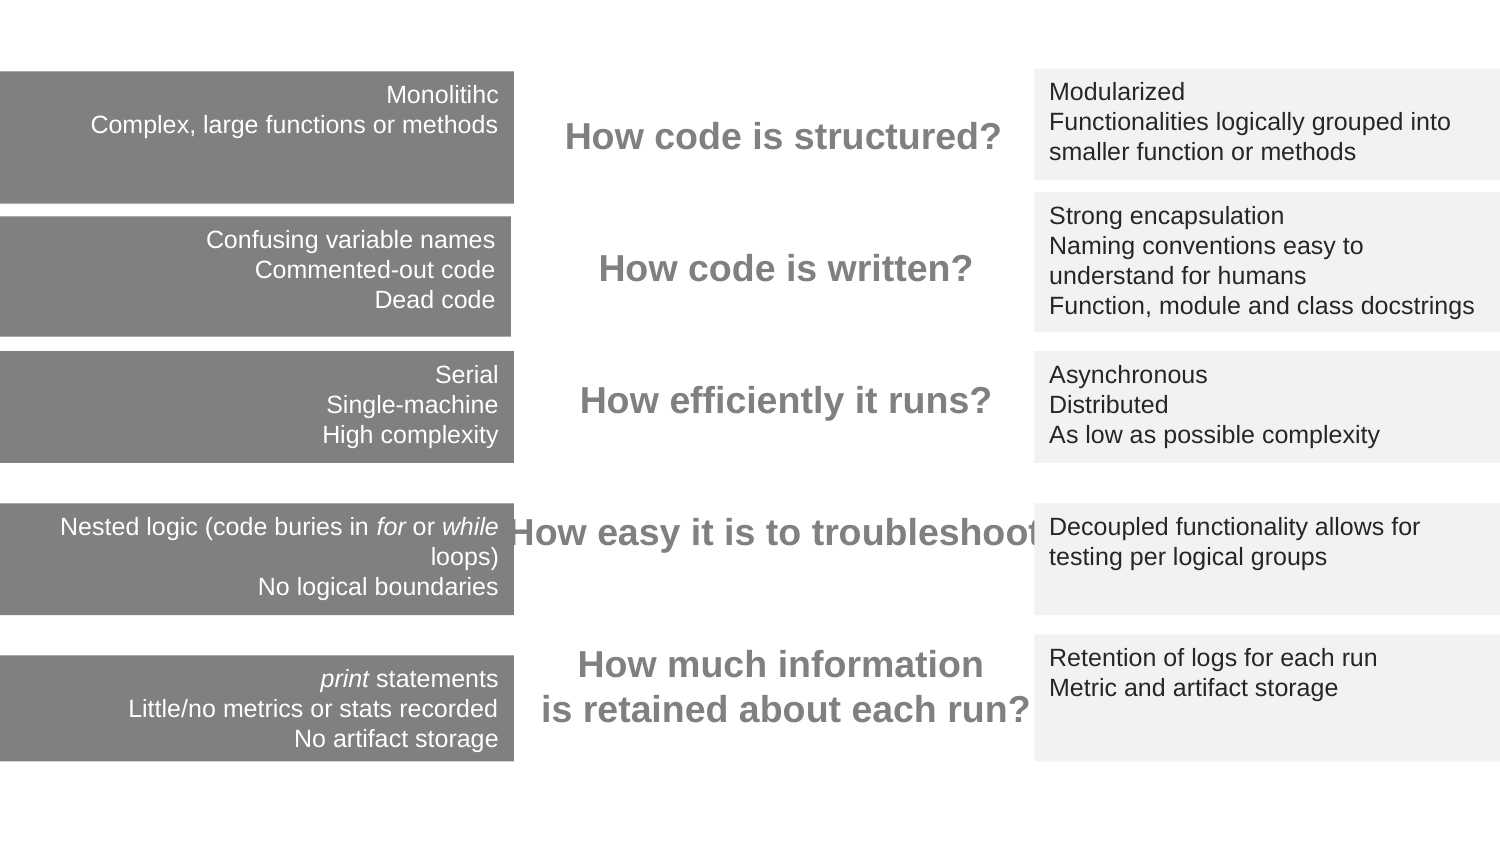

Modularized
Functionalities logically grouped into smaller function or methods
Monolitihc
Complex, large functions or methods
How code is structured?
Strong encapsulation
Naming conventions easy to understand for humans
Function, module and class docstrings
Confusing variable names
Commented-out code
Dead code
How code is written?
Serial
Single-machine
High complexity
Asynchronous
Distributed
As low as possible complexity
How efficiently it runs?
How easy it is to troubleshoot?
Nested logic (code buries in for or while loops)
No logical boundaries
Decoupled functionality allows for testing per logical groups
How much information
is retained about each run?
Retention of logs for each run
Metric and artifact storage
print statements
Little/no metrics or stats recorded
No artifact storage